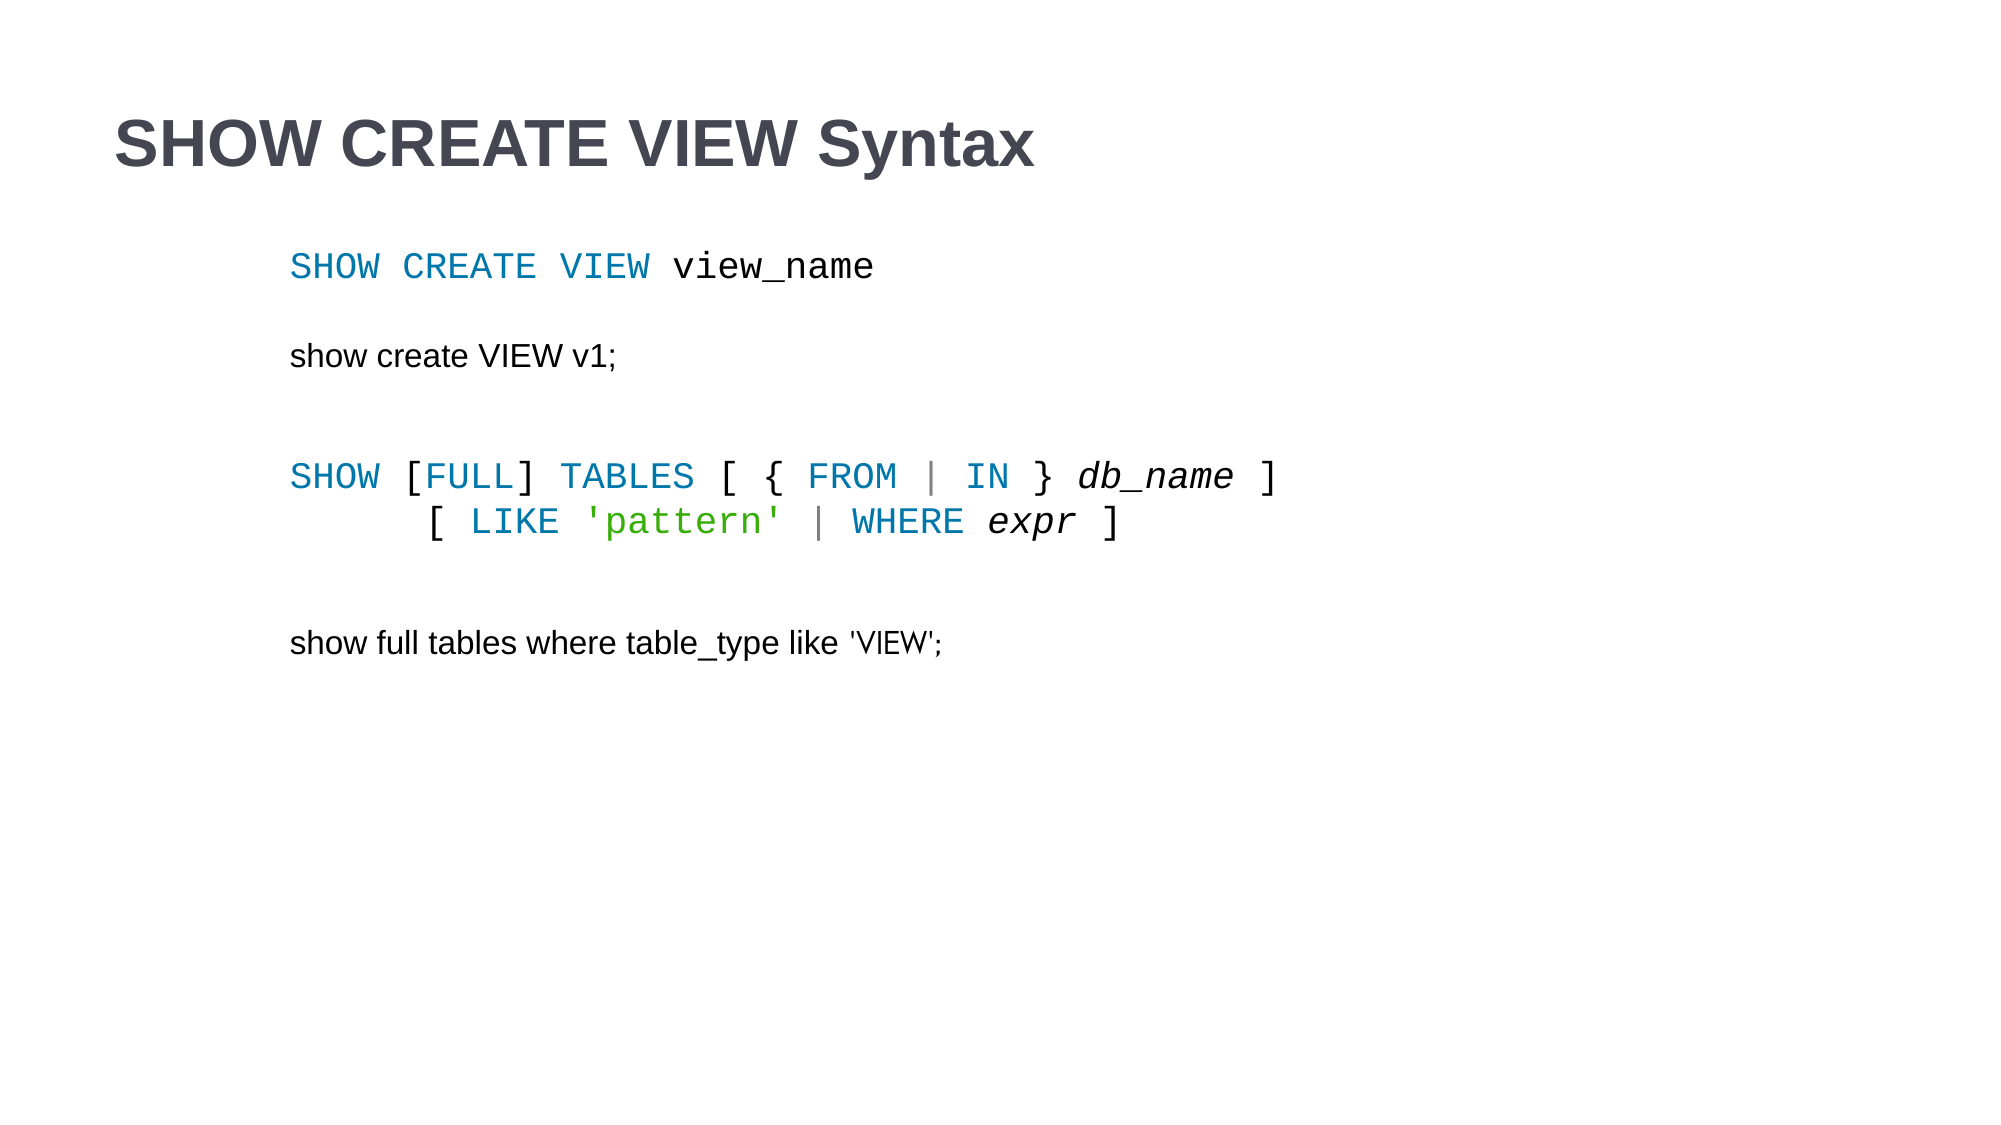

# SHOW CREATE VIEW Syntax
SHOW CREATE VIEW view_name
show create VIEW v1;
SHOW [FULL] TABLES [ { FROM | IN } db_name ]
      [ LIKE 'pattern' | WHERE expr ]
show full tables where table_type like 'VIEW';